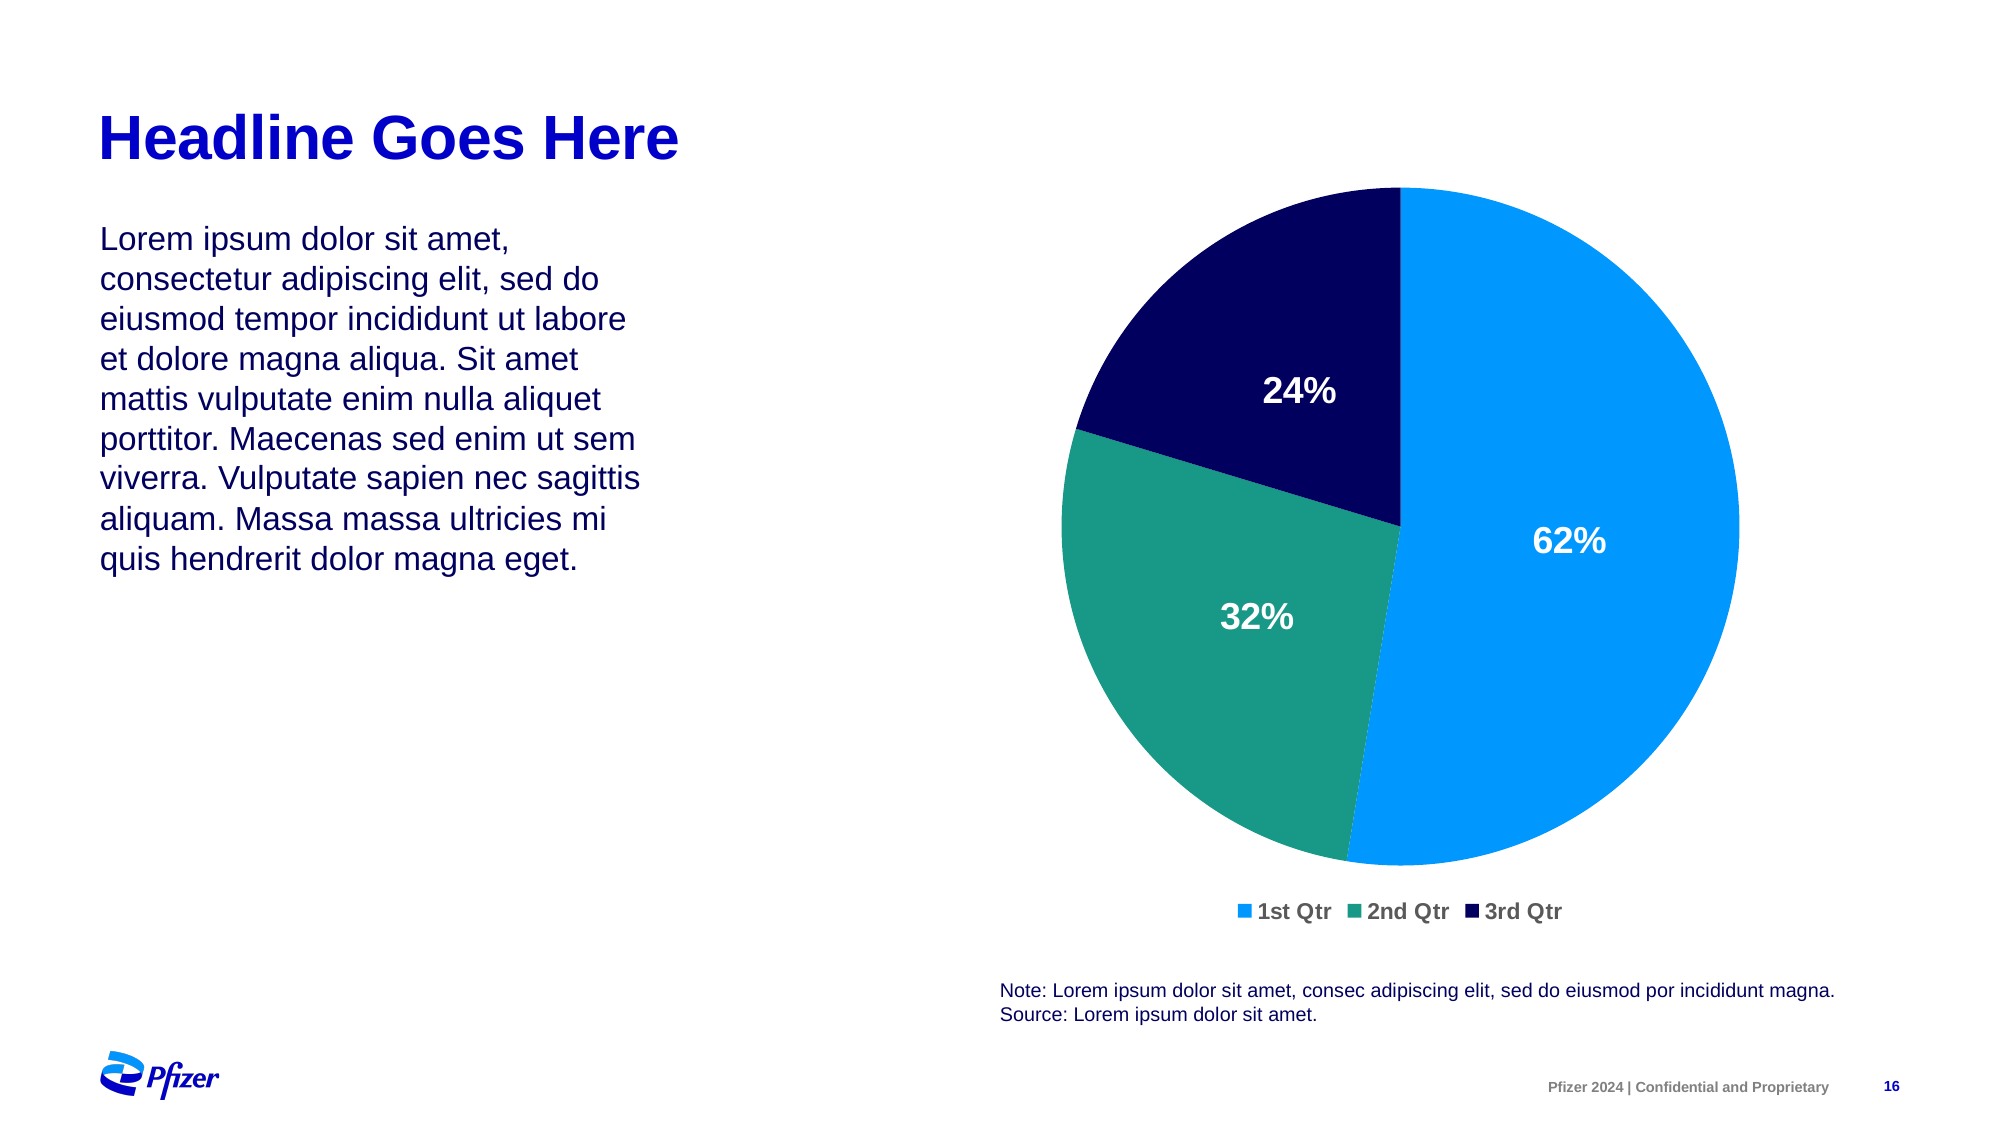

Headline Goes Here

### Chart

| Category | Sales |
|---|---|
| 1st Qtr | 0.62 |
| 2nd Qtr | 0.32 |
| 3rd Qtr | 0.24 |
Lorem ipsum dolor sit amet, consectetur adipiscing elit, sed do eiusmod tempor incididunt ut labore et dolore magna aliqua. Sit amet mattis vulputate enim nulla aliquet porttitor. Maecenas sed enim ut sem viverra. Vulputate sapien nec sagittis aliquam. Massa massa ultricies mi quis hendrerit dolor magna eget.
Note: Lorem ipsum dolor sit amet, consec adipiscing elit, sed do eiusmod por incididunt magna.
Source: Lorem ipsum dolor sit amet.

16